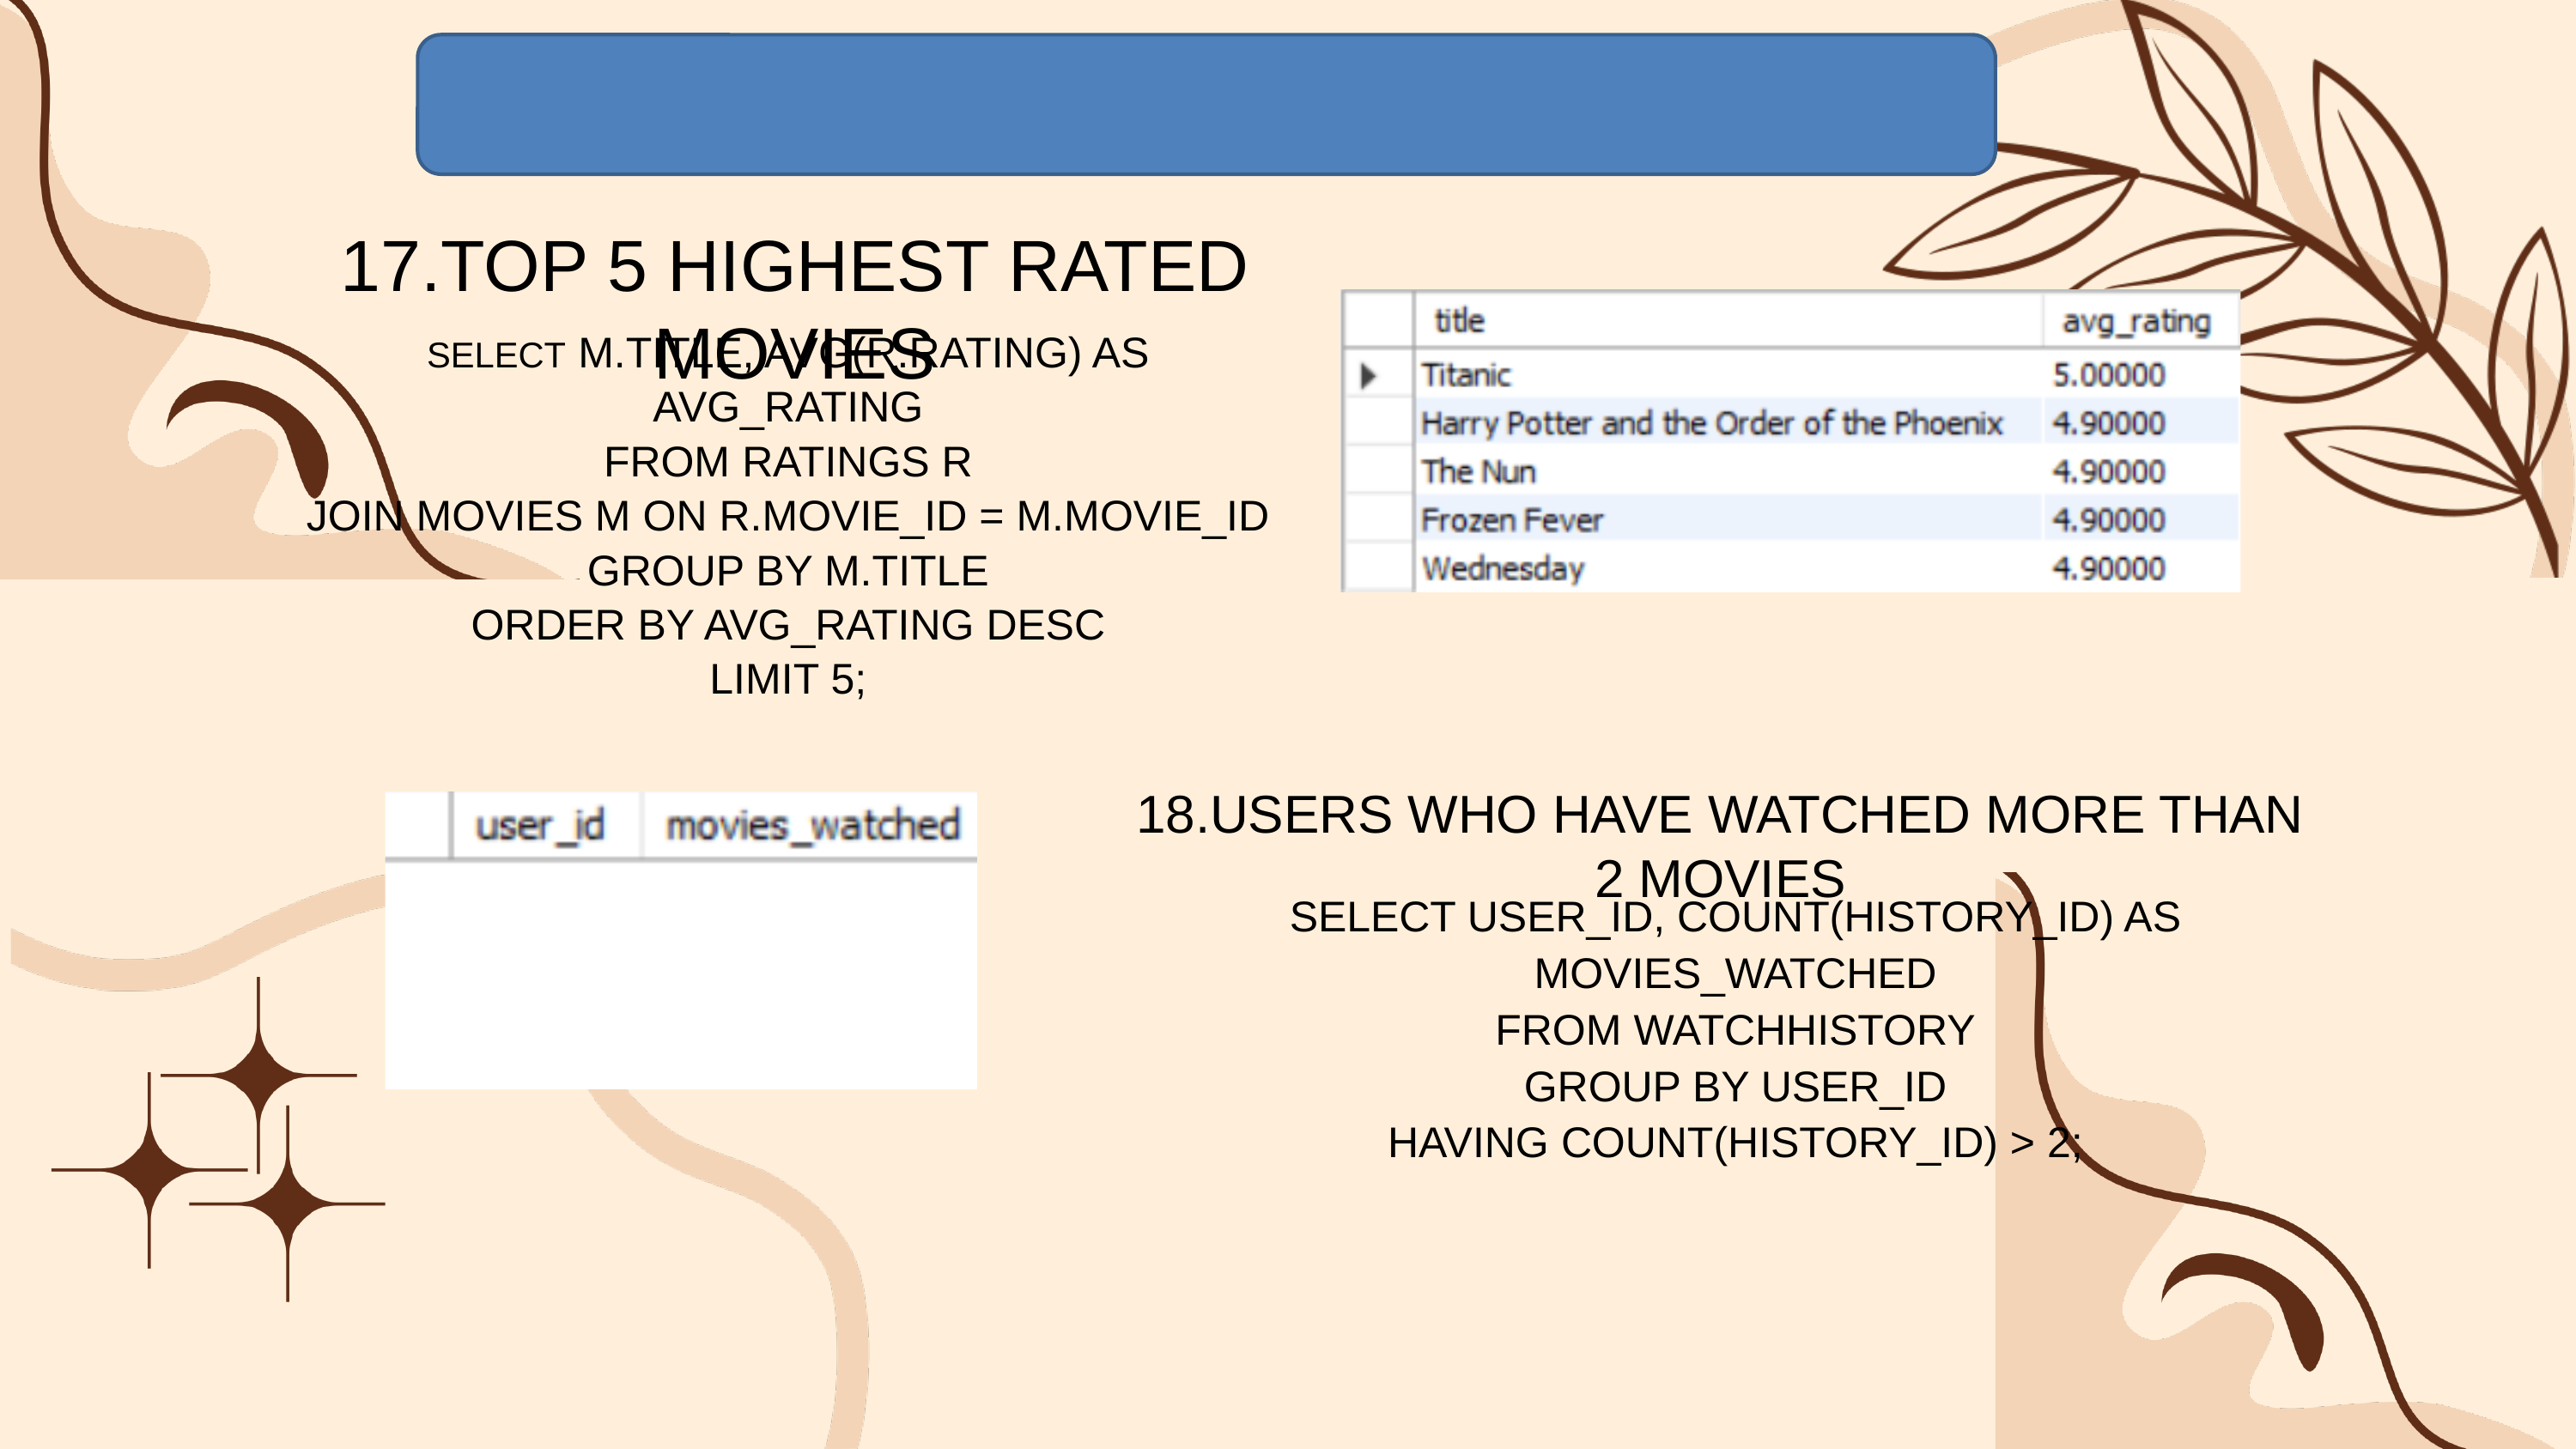

17.TOP 5 HIGHEST RATED MOVIES

SELECT M.TITLE, AVG(R.RATING) AS AVG_RATING
FROM RATINGS R
JOIN MOVIES M ON R.MOVIE_ID = M.MOVIE_ID
GROUP BY M.TITLE
ORDER BY AVG_RATING DESC
LIMIT 5;
18.USERS WHO HAVE WATCHED MORE THAN 2 MOVIES

SELECT USER_ID, COUNT(HISTORY_ID) AS MOVIES_WATCHED
FROM WATCHHISTORY
GROUP BY USER_ID
HAVING COUNT(HISTORY_ID) > 2;